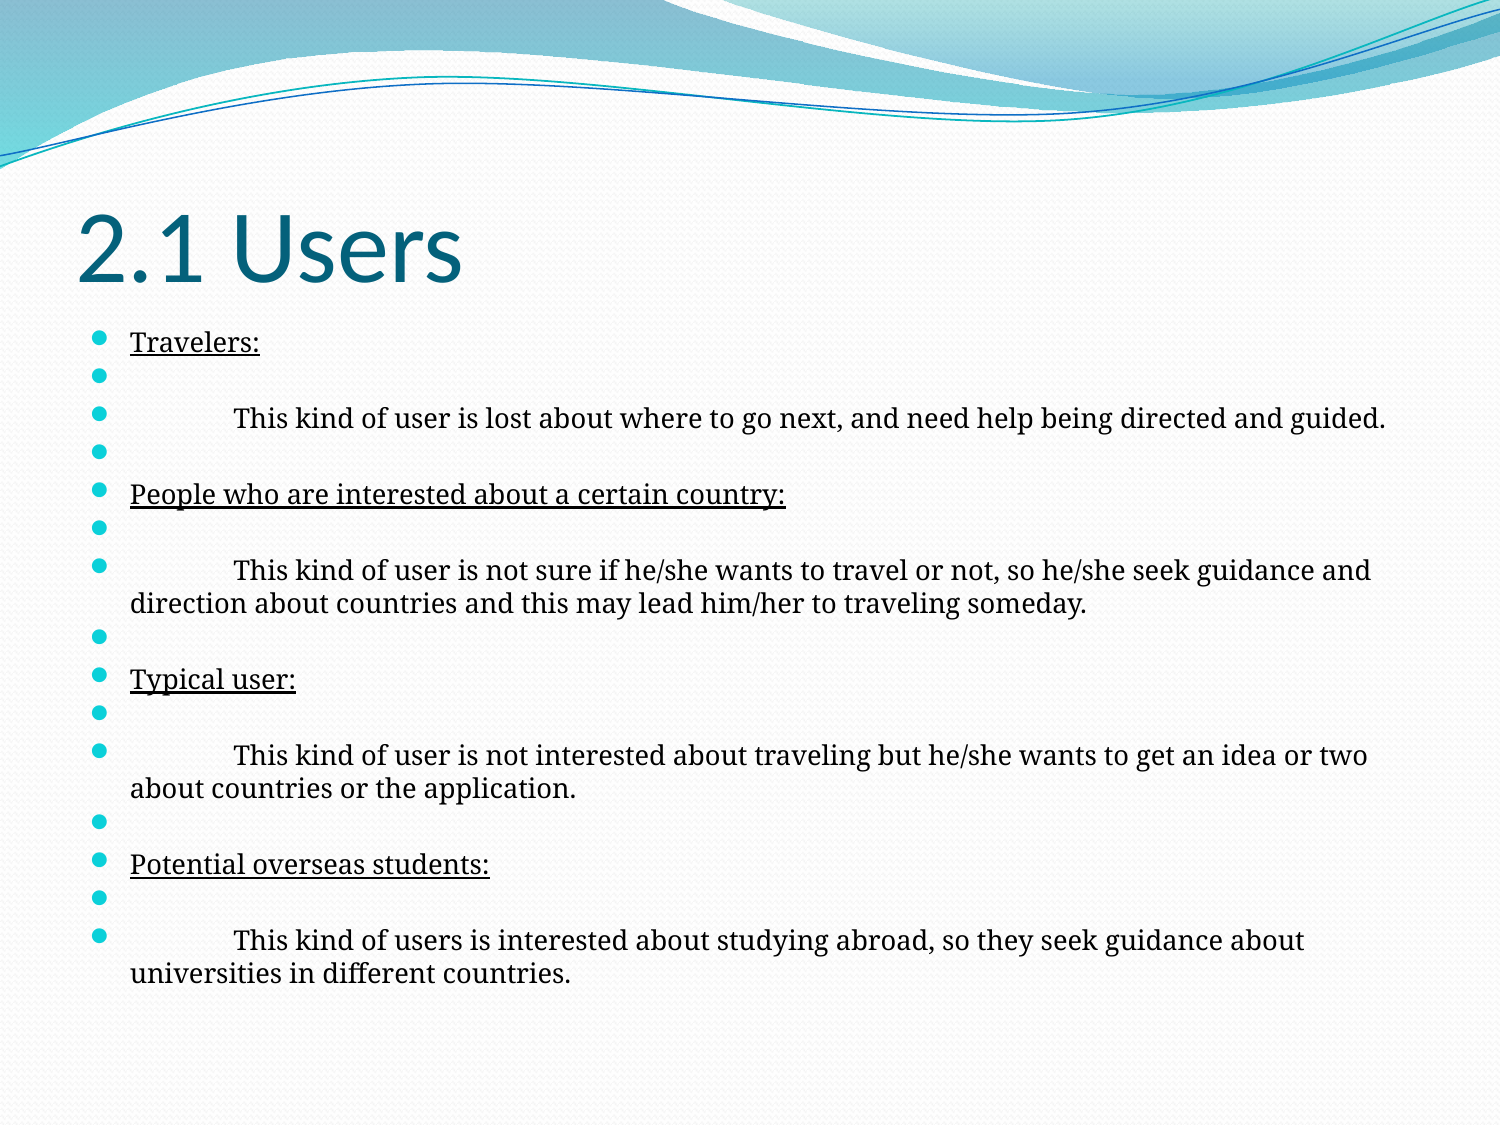

# 2.1 Users
Travelers:

	This kind of user is lost about where to go next, and need help being directed and guided.

People who are interested about a certain country:

	This kind of user is not sure if he/she wants to travel or not, so he/she seek guidance and direction about countries and this may lead him/her to traveling someday.

Typical user:

	This kind of user is not interested about traveling but he/she wants to get an idea or two about countries or the application.

Potential overseas students:

	This kind of users is interested about studying abroad, so they seek guidance about universities in different countries.